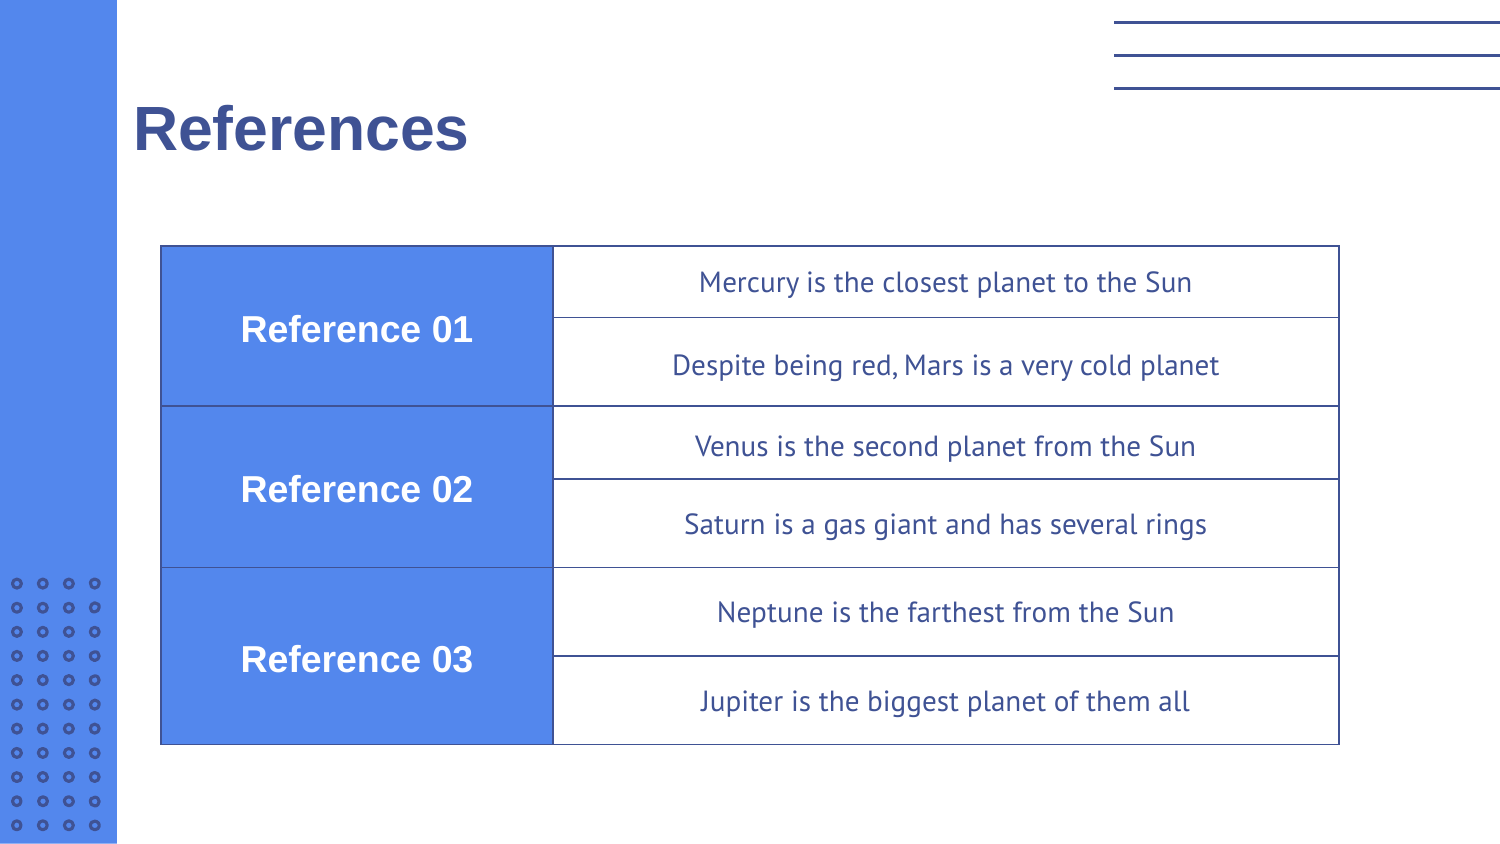

# References
| Reference 01 | Mercury is the closest planet to the Sun |
| --- | --- |
|  | Despite being red, Mars is a very cold planet |
| Reference 02 | Venus is the second planet from the Sun |
|  | Saturn is a gas giant and has several rings |
| Reference 03 | Neptune is the farthest from the Sun |
|  | Jupiter is the biggest planet of them all |